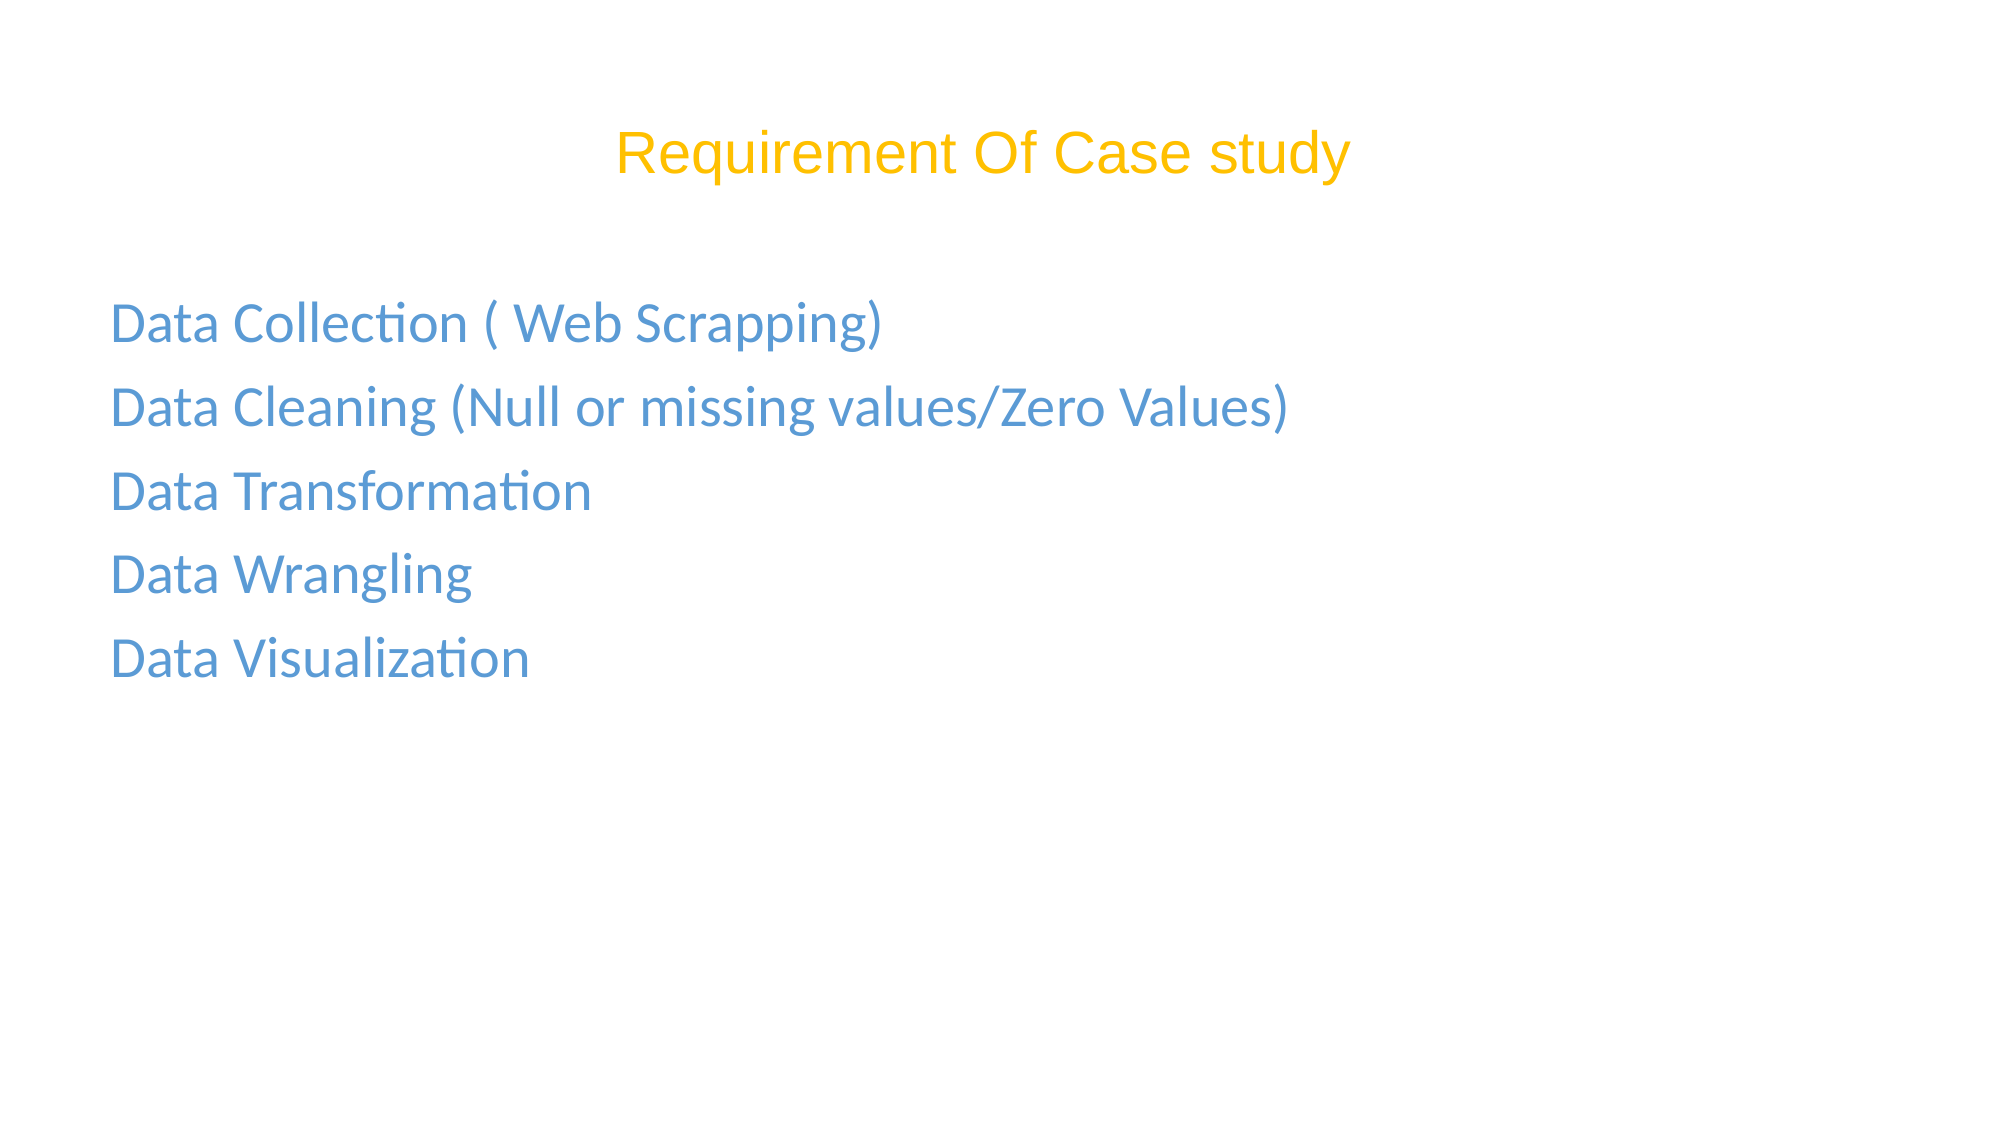

# Requirement Of Case study
Data Collection ( Web Scrapping)
Data Cleaning (Null or missing values/Zero Values)
Data Transformation
Data Wrangling
Data Visualization